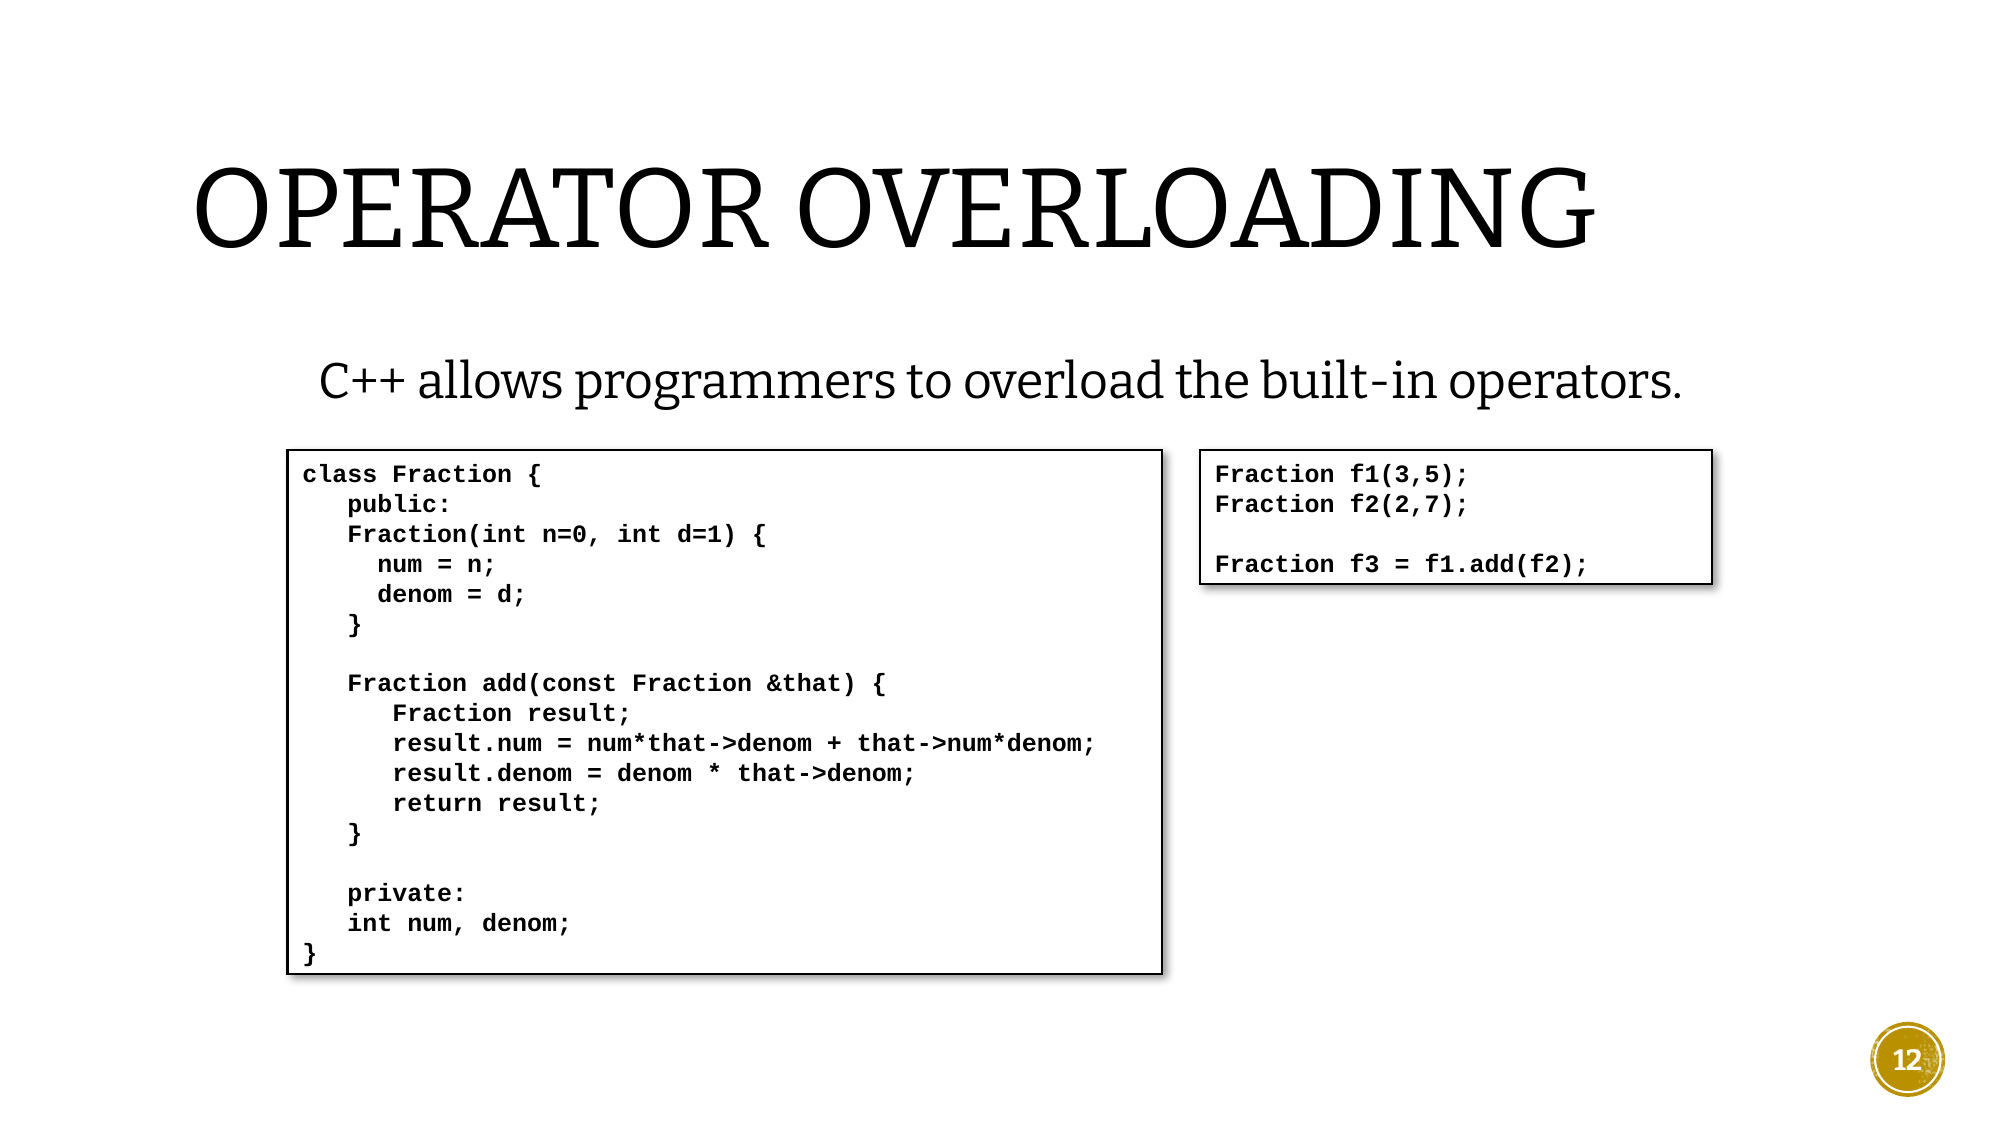

# Operator overloading
C++ allows programmers to overload the built-in operators.
class Fraction {
   public:
   Fraction(int n=0, int d=1) {
     num = n;
     denom = d;
   }

   Fraction add(const Fraction &that) {
      Fraction result;
      result.num = num*that->denom + that->num*denom;
      result.denom = denom * that->denom;
      return result;
   }

   private:
   int num, denom;
}
Fraction f1(3,5);
Fraction f2(2,7);

Fraction f3 = f1.add(f2);
12